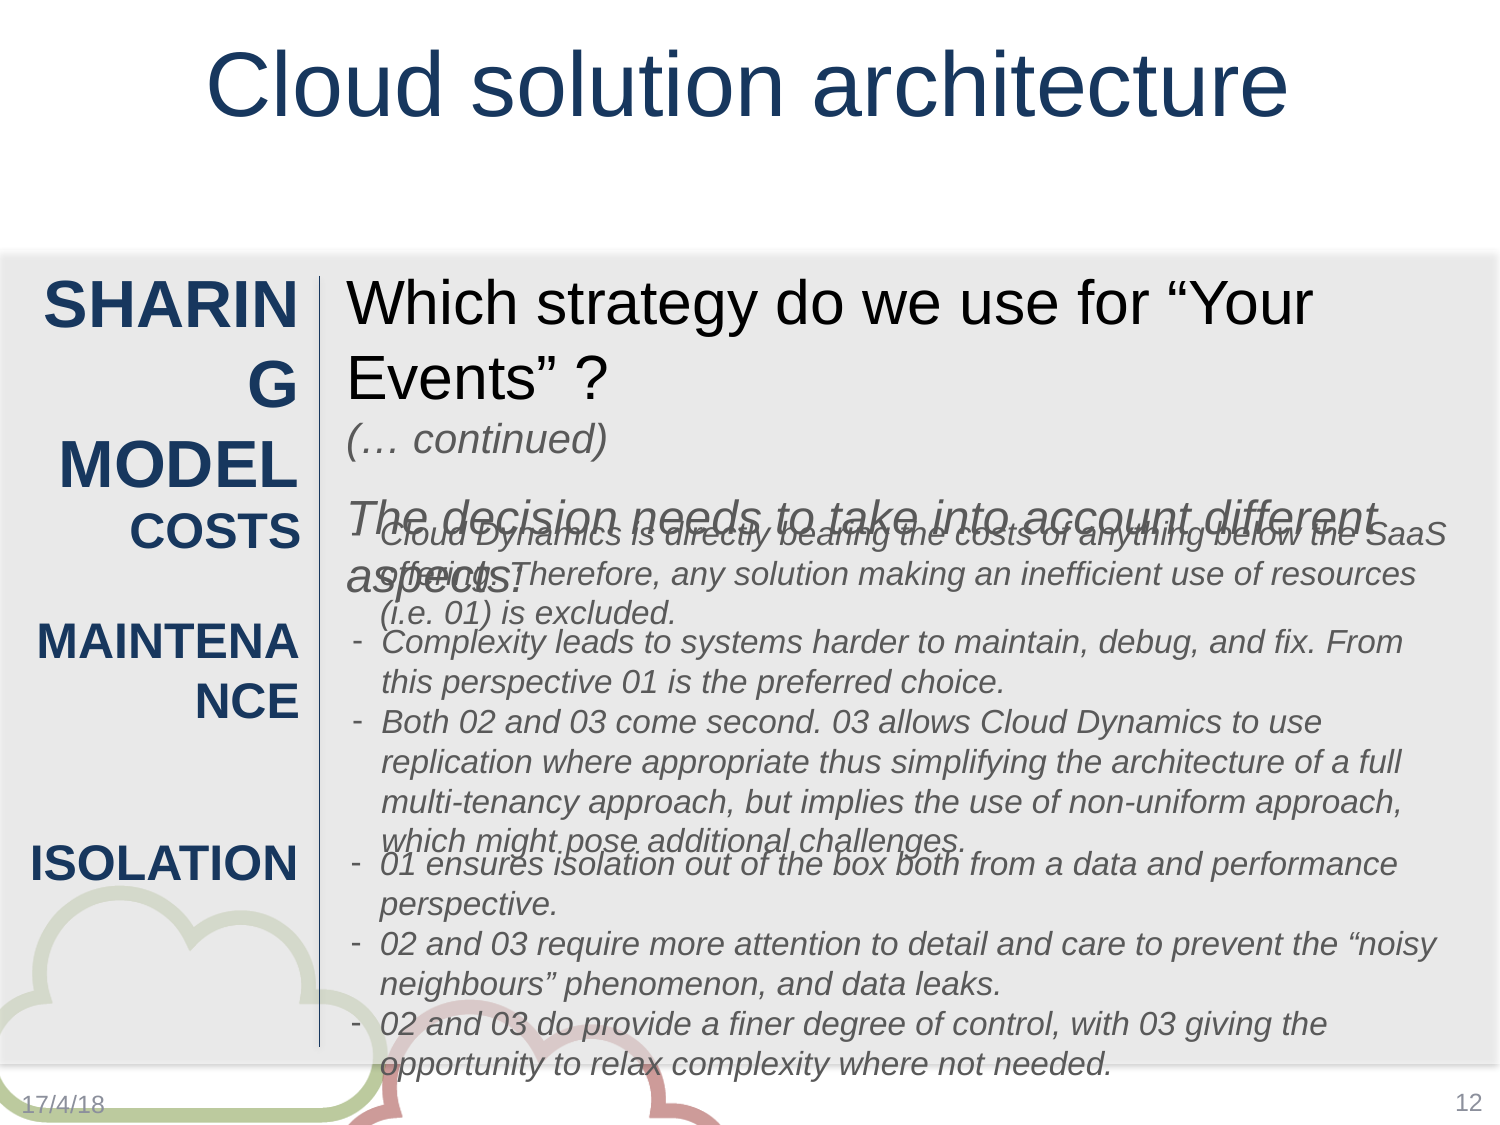

# Cloud solution architecture

SHARING MODEL
Which strategy do we use for “Your Events” ?
(… continued)
The decision needs to take into account different aspects:
COSTS
Cloud Dynamics is directly bearing the costs of anything below the SaaS offering. Therefore, any solution making an inefficient use of resources (i.e. 01) is excluded.
MAINTENANCE
Complexity leads to systems harder to maintain, debug, and fix. From this perspective 01 is the preferred choice.
Both 02 and 03 come second. 03 allows Cloud Dynamics to use replication where appropriate thus simplifying the architecture of a full multi-tenancy approach, but implies the use of non-uniform approach, which might pose additional challenges.
ISOLATION
01 ensures isolation out of the box both from a data and performance perspective.
02 and 03 require more attention to detail and care to prevent the “noisy neighbours” phenomenon, and data leaks.
02 and 03 do provide a finer degree of control, with 03 giving the opportunity to relax complexity where not needed.
12
17/4/18